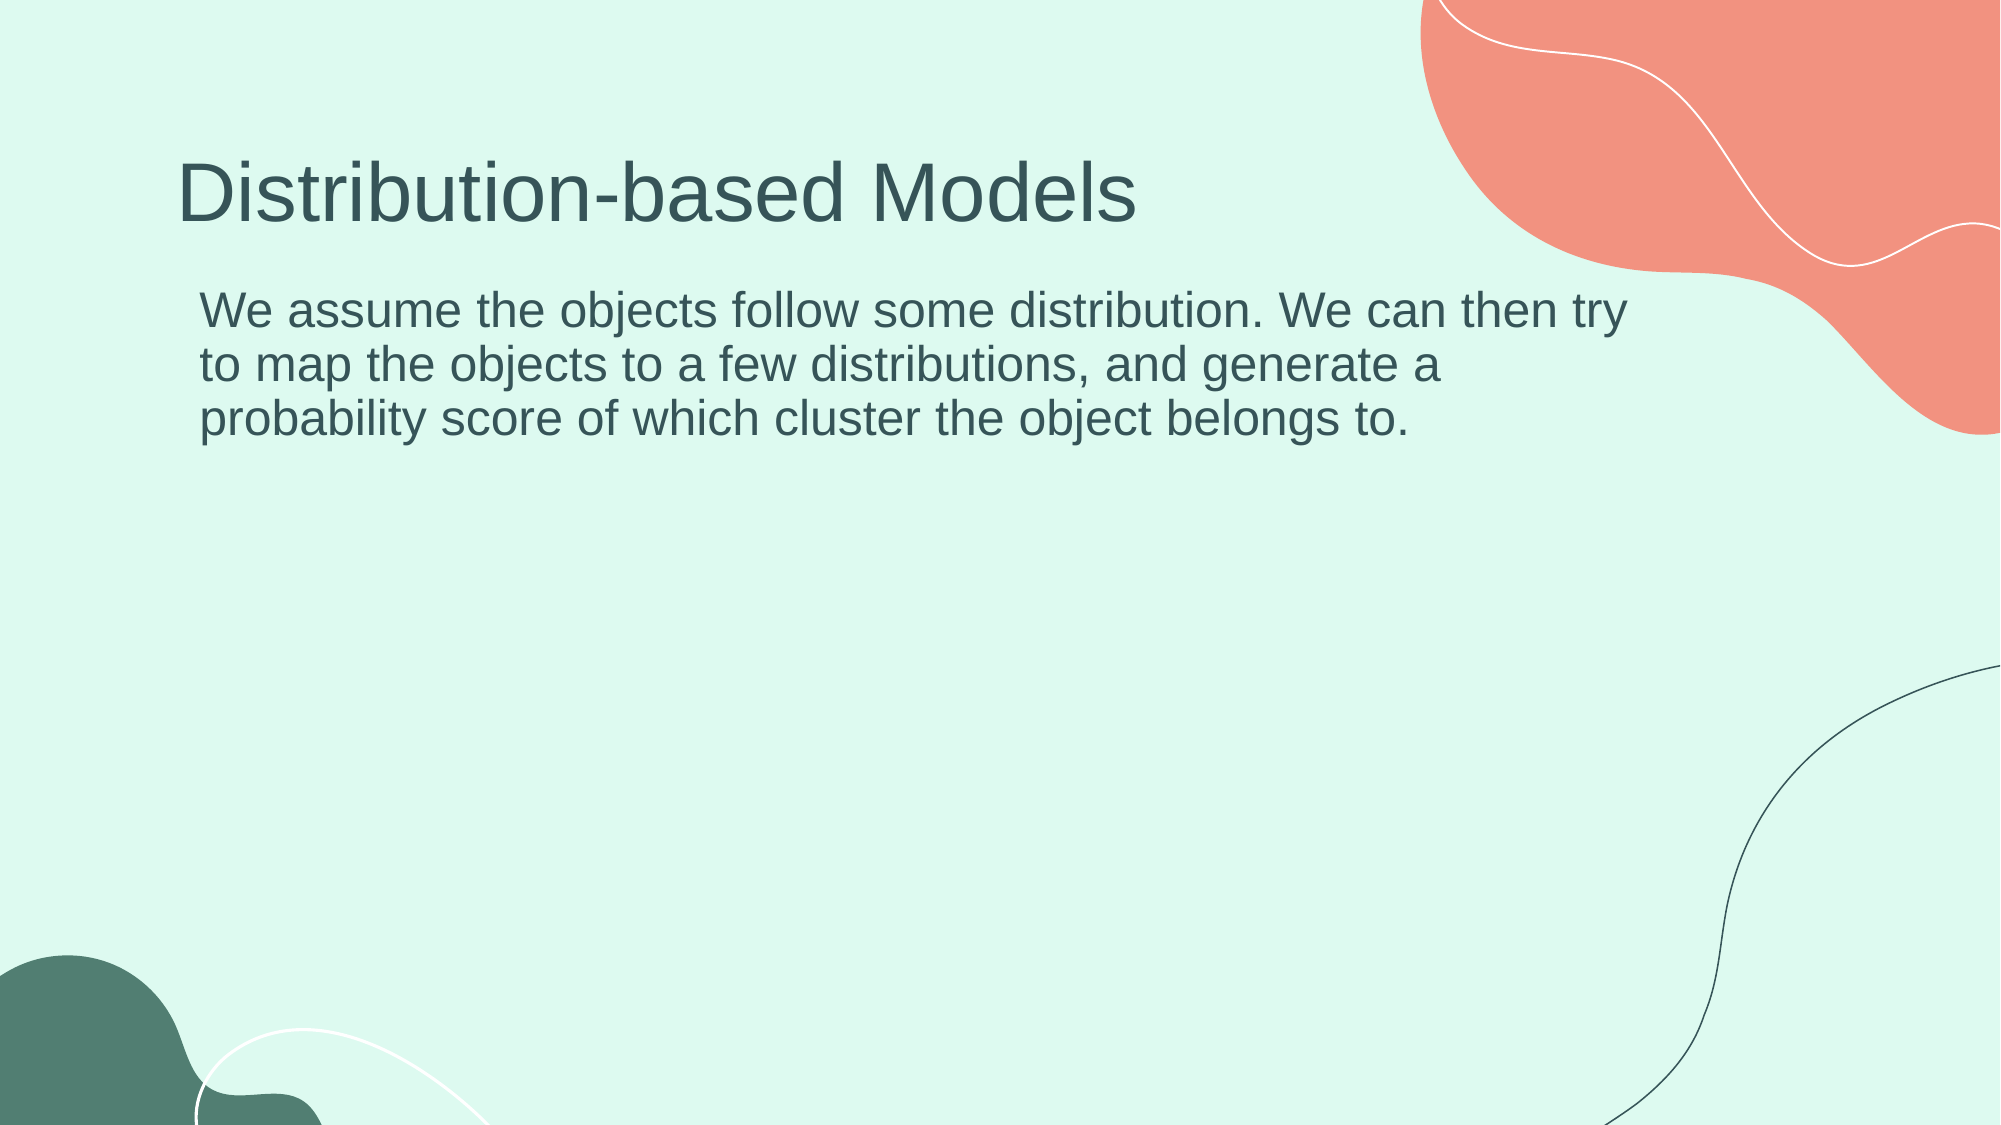

# Distribution-based Models
We assume the objects follow some distribution. We can then try to map the objects to a few distributions, and generate a probability score of which cluster the object belongs to.